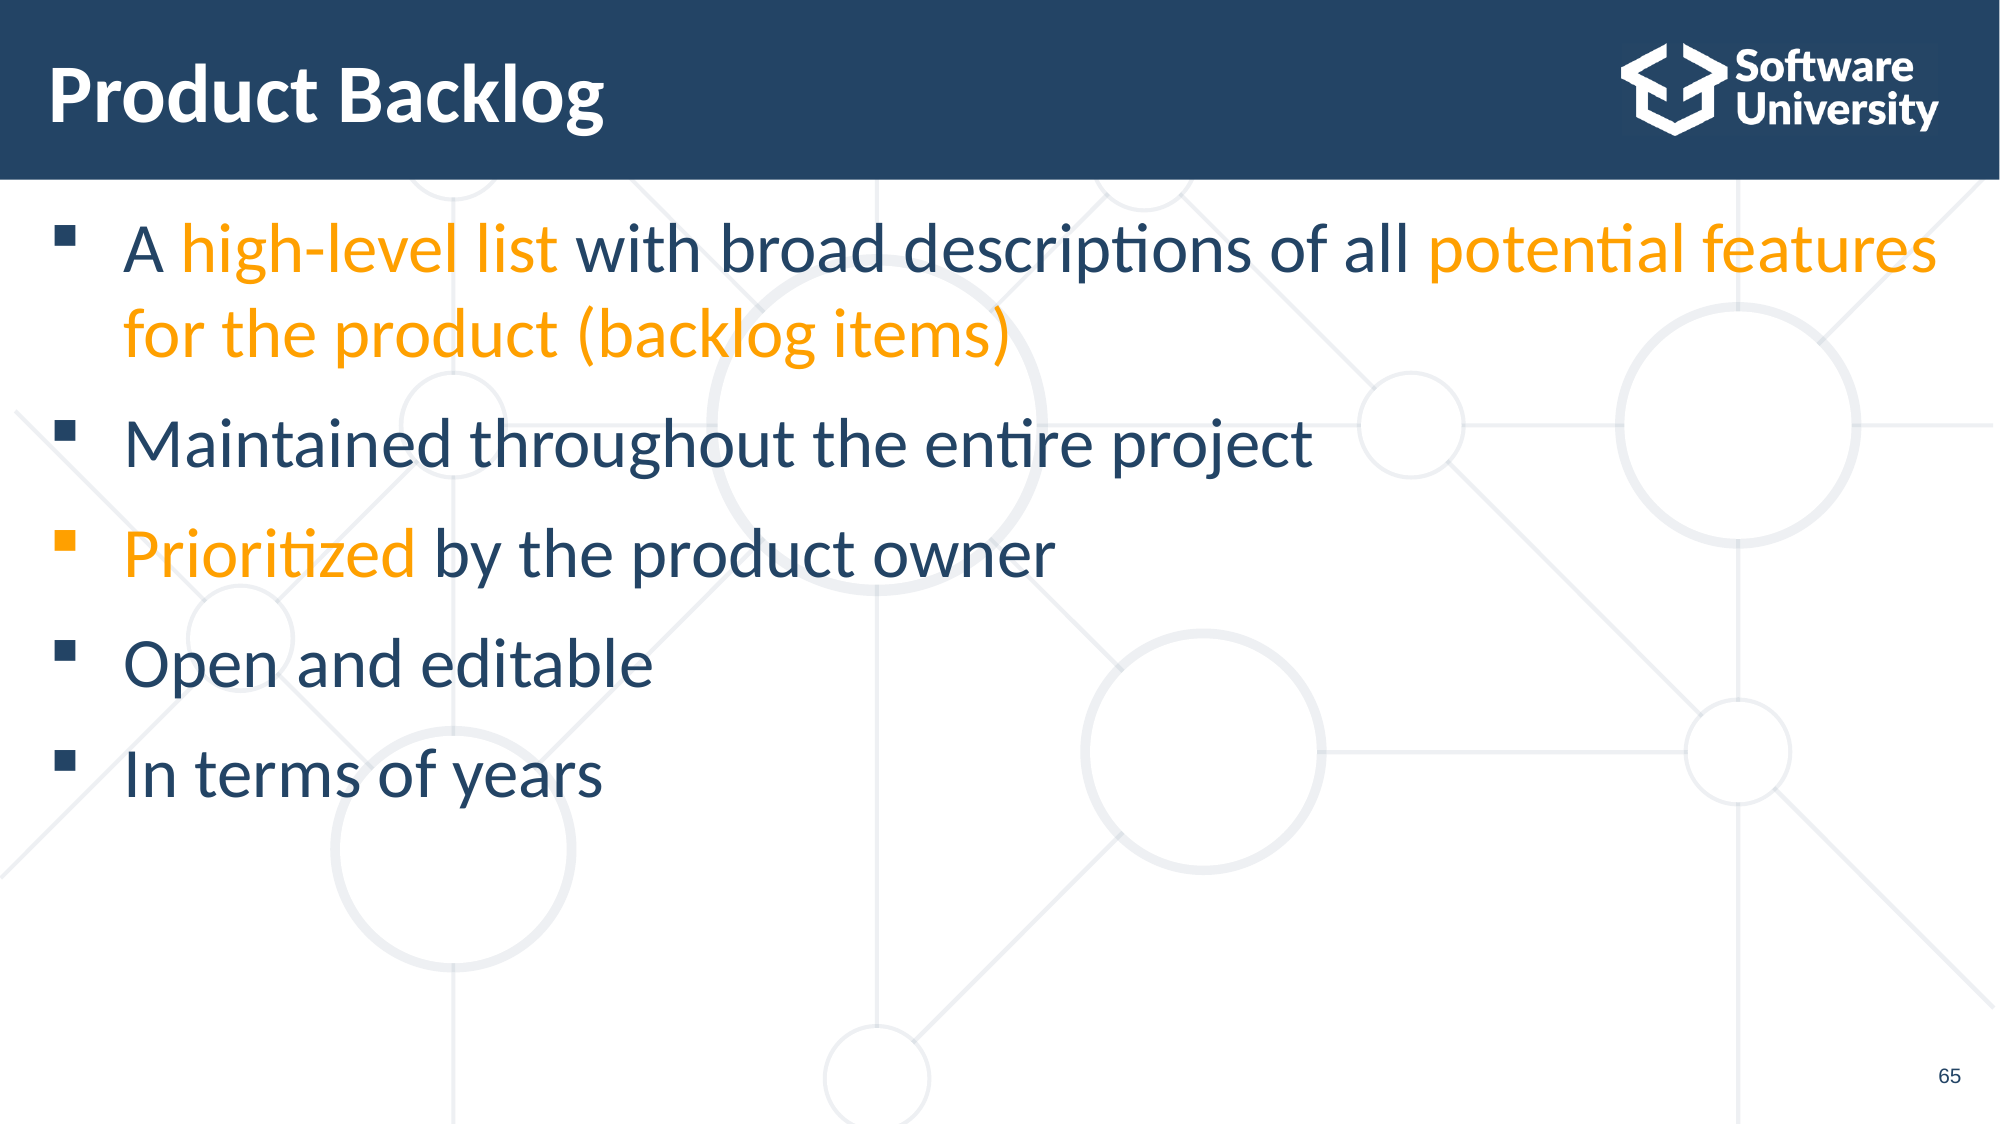

# Product Backlog
A high-level list with broad descriptions of all potential features for the product (backlog items)
Maintained throughout the entire project
Prioritized by the product owner
Open and editable
In terms of years
65